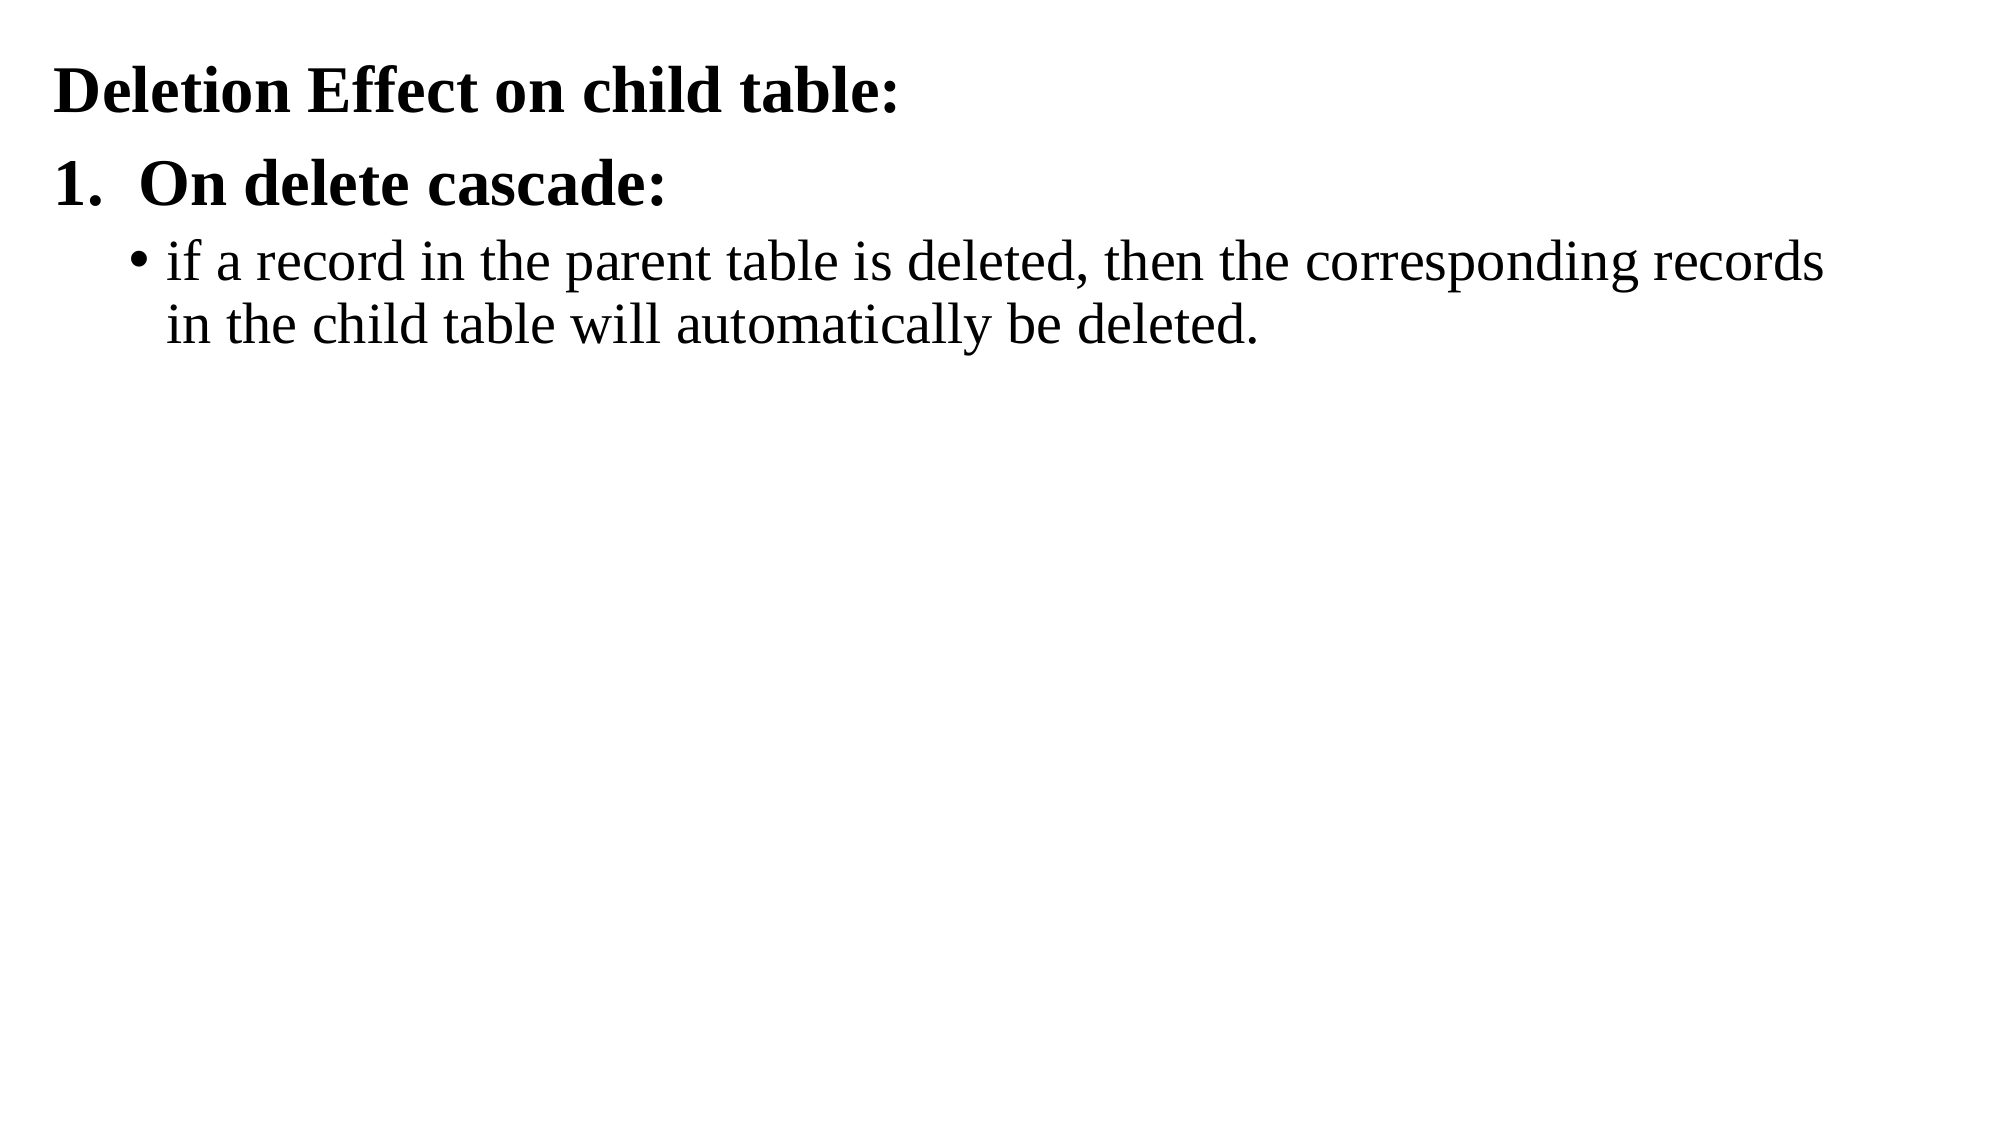

Deletion Effect on child table:
On delete cascade:
if a record in the parent table is deleted, then the corresponding records in the child table will automatically be deleted.